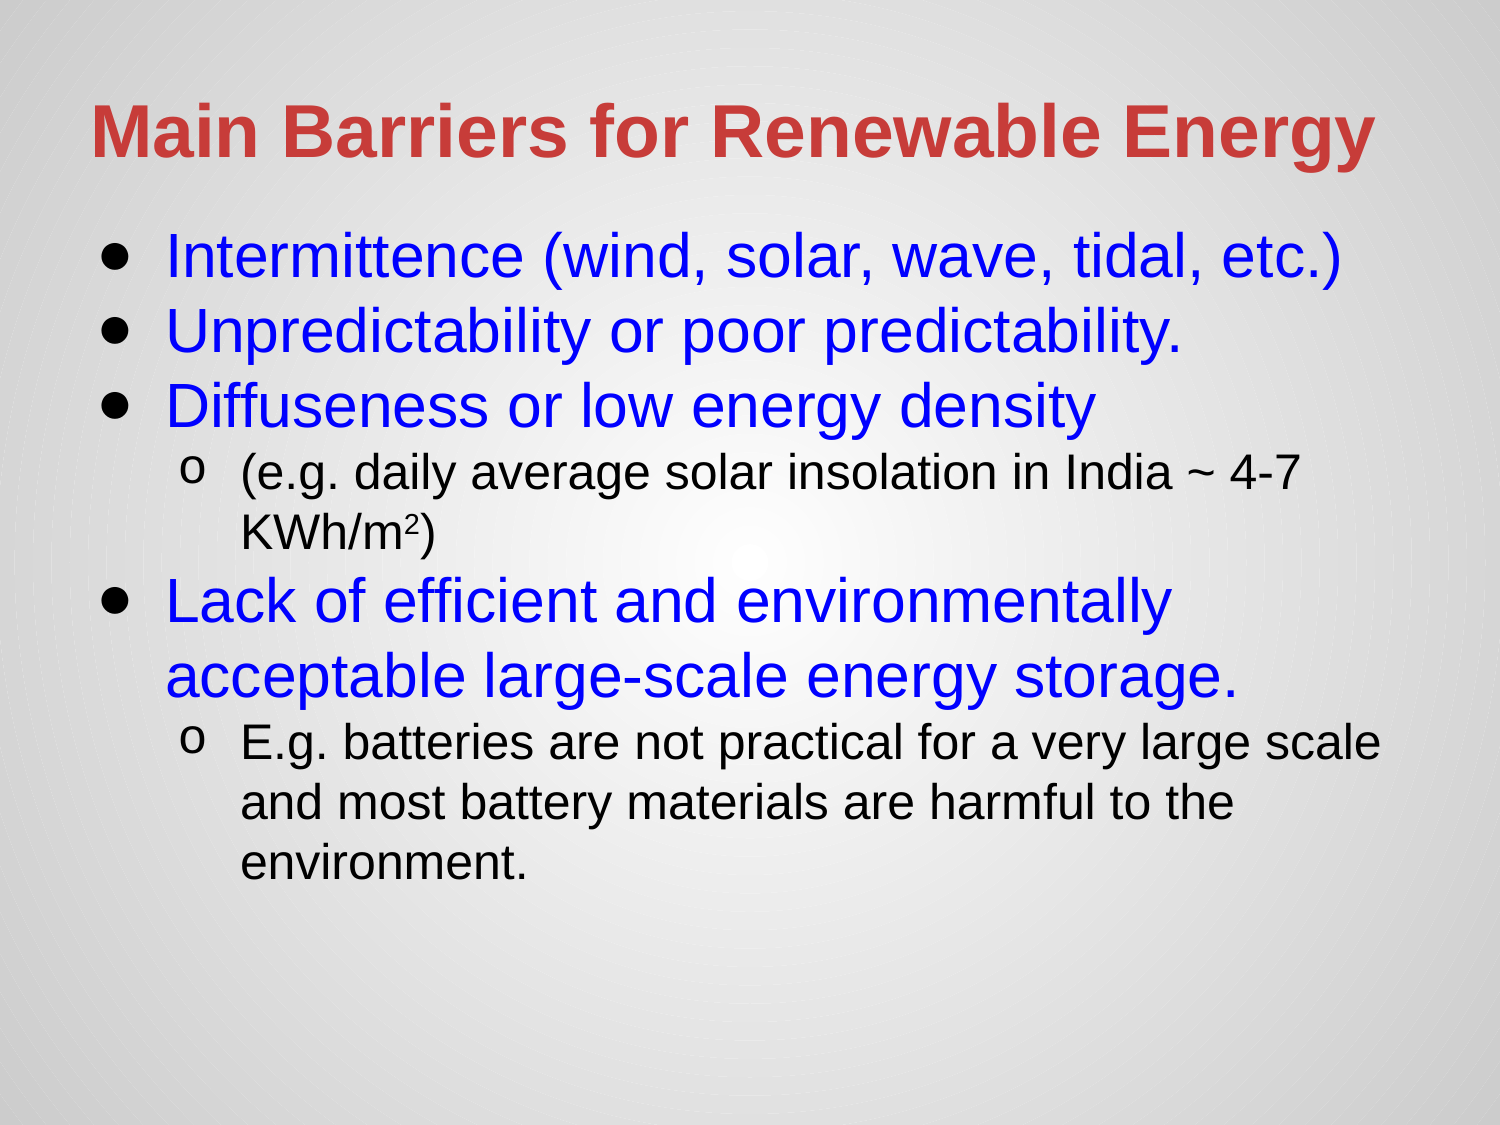

# Main Barriers for Renewable Energy
Intermittence (wind, solar, wave, tidal, etc.)
Unpredictability or poor predictability.
Diffuseness or low energy density
(e.g. daily average solar insolation in India ~ 4-7 KWh/m2)
Lack of efficient and environmentally acceptable large-scale energy storage.
E.g. batteries are not practical for a very large scale and most battery materials are harmful to the environment.